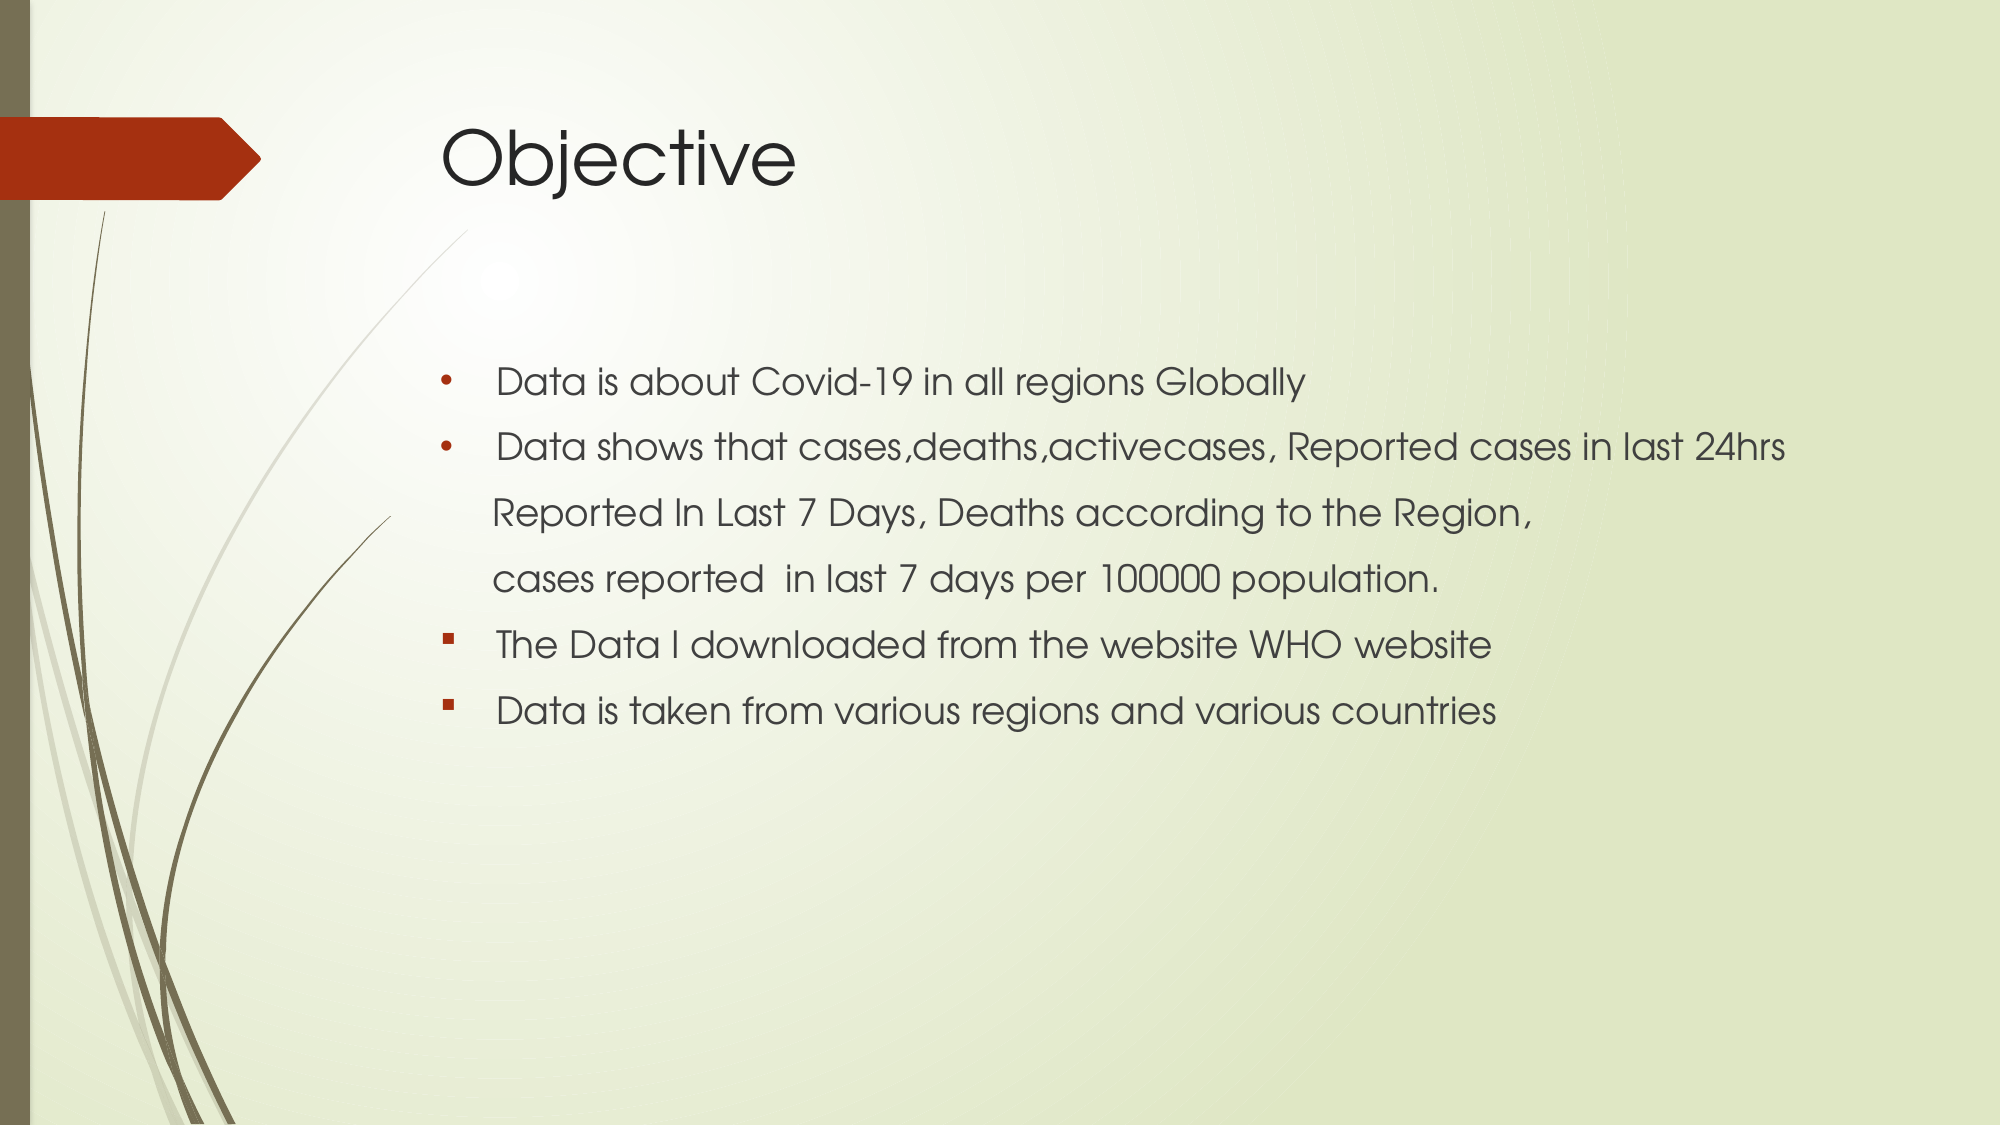

# Objective
Data is about Covid-19 in all regions Globally
Data shows that cases,deaths,activecases, Reported cases in last 24hrs
     Reported In Last 7 Days, Deaths according to the Region,
     cases reported  in last 7 days per 100000 population.
The Data I downloaded from the website WHO website
Data is taken from various regions and various countries